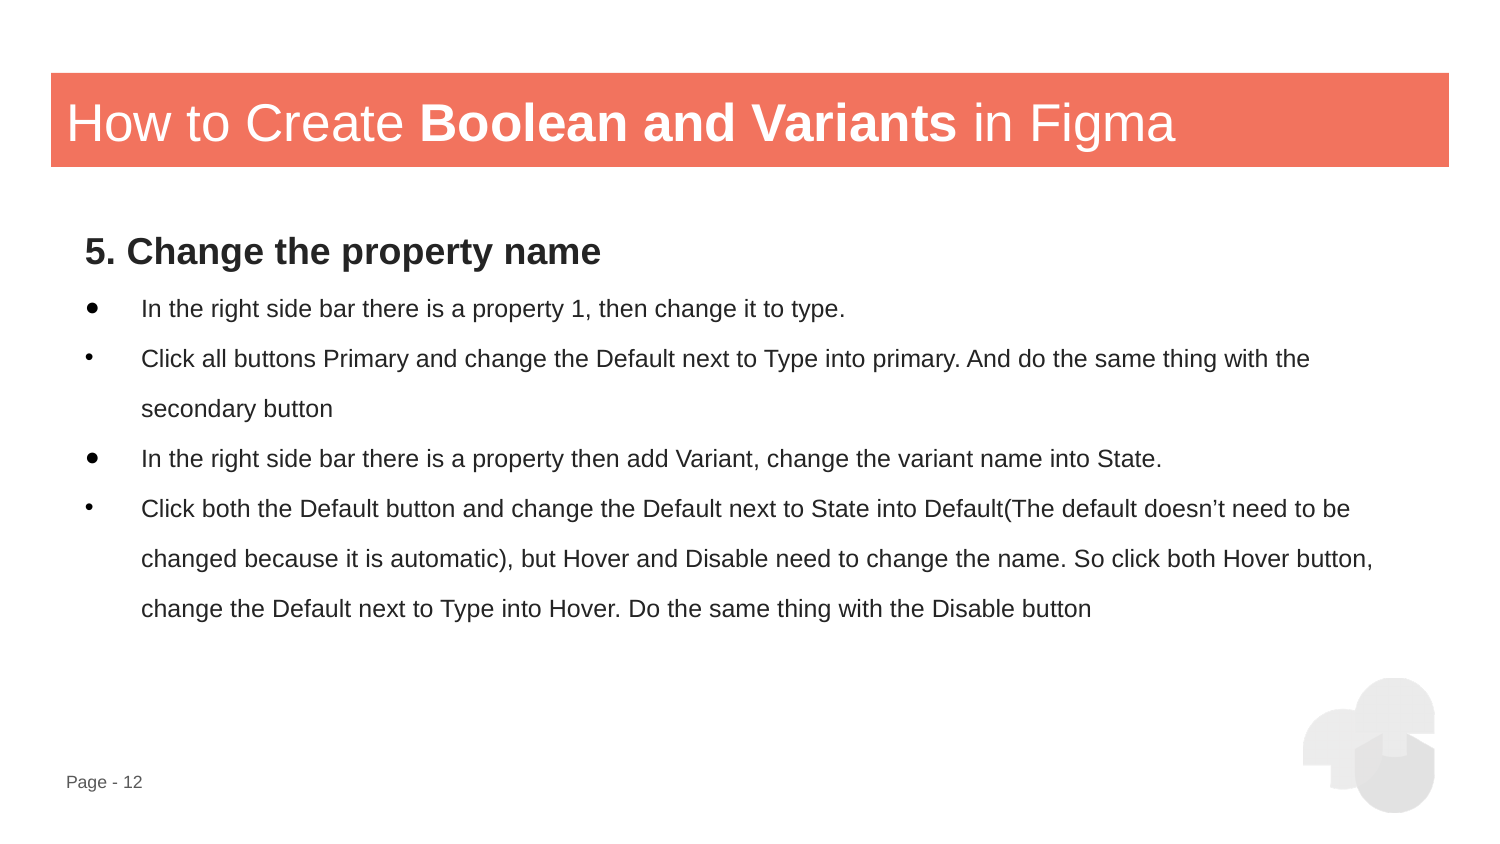

# How to Create Boolean and Variants in Figma
5. Change the property name
In the right side bar there is a property 1, then change it to type.
Click all buttons Primary and change the Default next to Type into primary. And do the same thing with the secondary button
In the right side bar there is a property then add Variant, change the variant name into State.
Click both the Default button and change the Default next to State into Default(The default doesn’t need to be changed because it is automatic), but Hover and Disable need to change the name. So click both Hover button, change the Default next to Type into Hover. Do the same thing with the Disable button
Page - 12